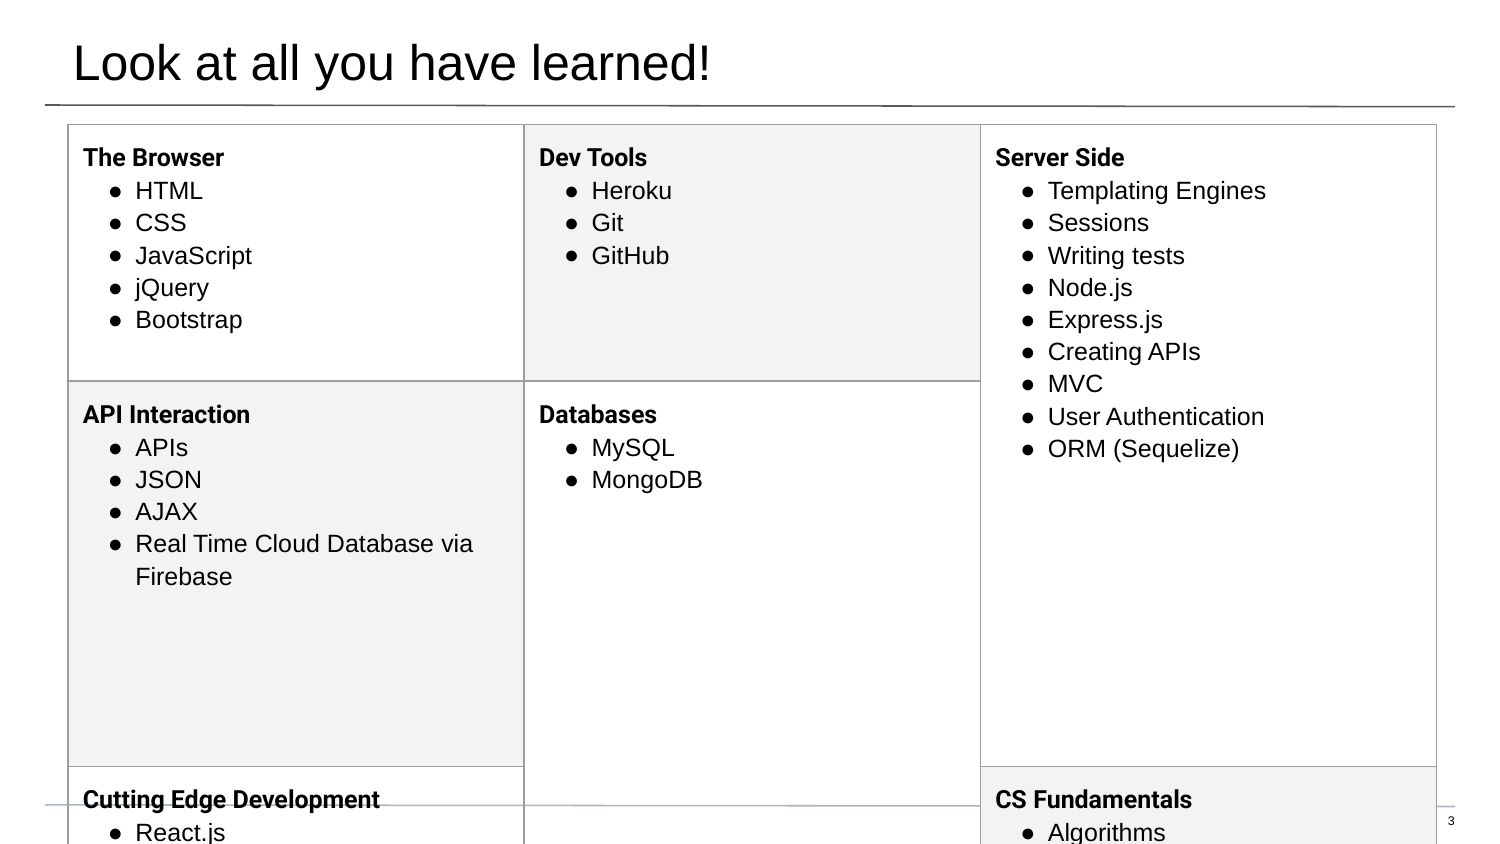

# Look at all you have learned!
| The Browser HTML CSS JavaScript jQuery Bootstrap | Dev Tools Heroku Git GitHub | Server Side Templating Engines Sessions Writing tests Node.js Express.js Creating APIs MVC User Authentication ORM (Sequelize) |
| --- | --- | --- |
| API Interaction APIs JSON AJAX Real Time Cloud Database via Firebase | Databases MySQL MongoDB |  |
| Cutting Edge Development React.js |  | CS Fundamentals Algorithms Data Structures |
3